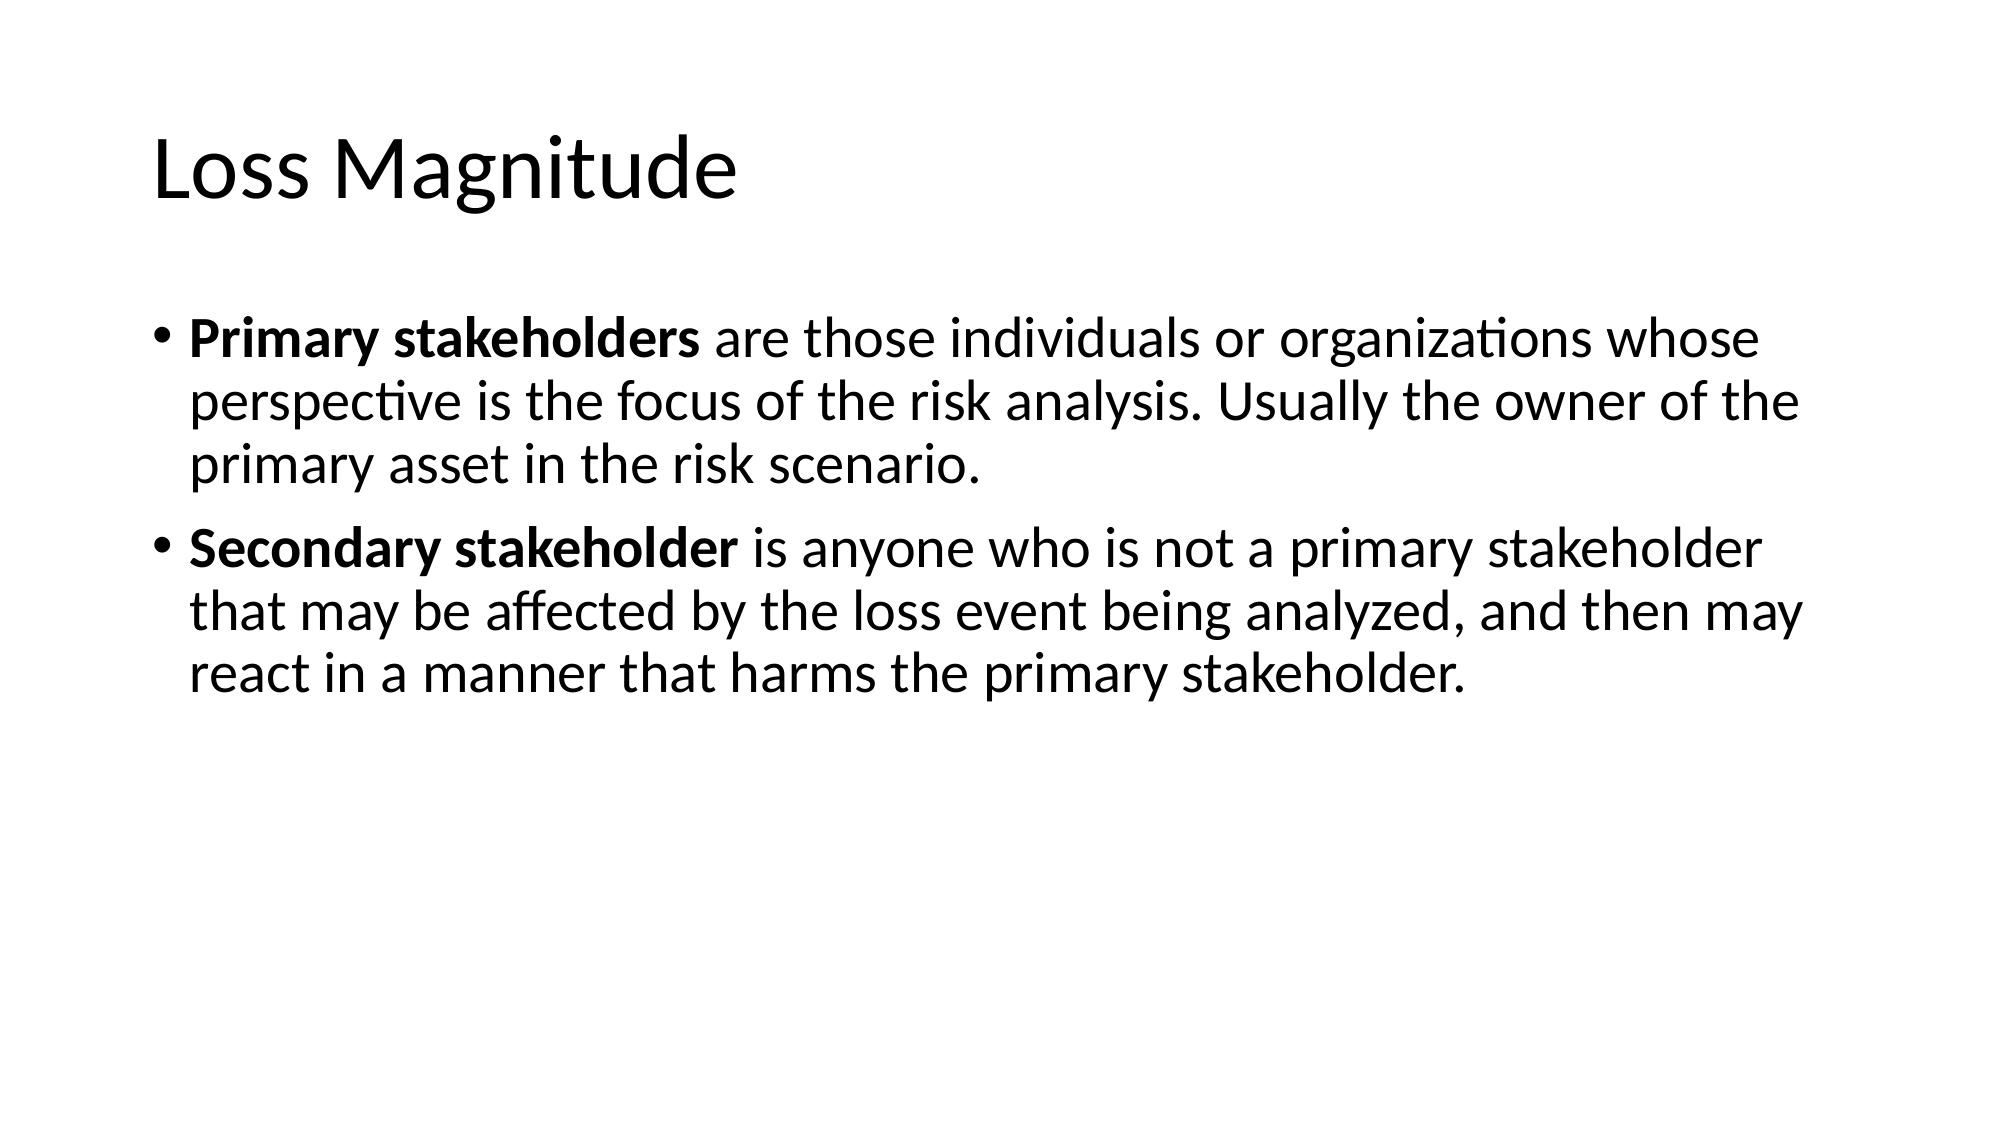

# Loss Magnitude
Primary stakeholders are those individuals or organizations whose perspective is the focus of the risk analysis. Usually the owner of the primary asset in the risk scenario.
Secondary stakeholder is anyone who is not a primary stakeholder that may be affected by the loss event being analyzed, and then may react in a manner that harms the primary stakeholder.